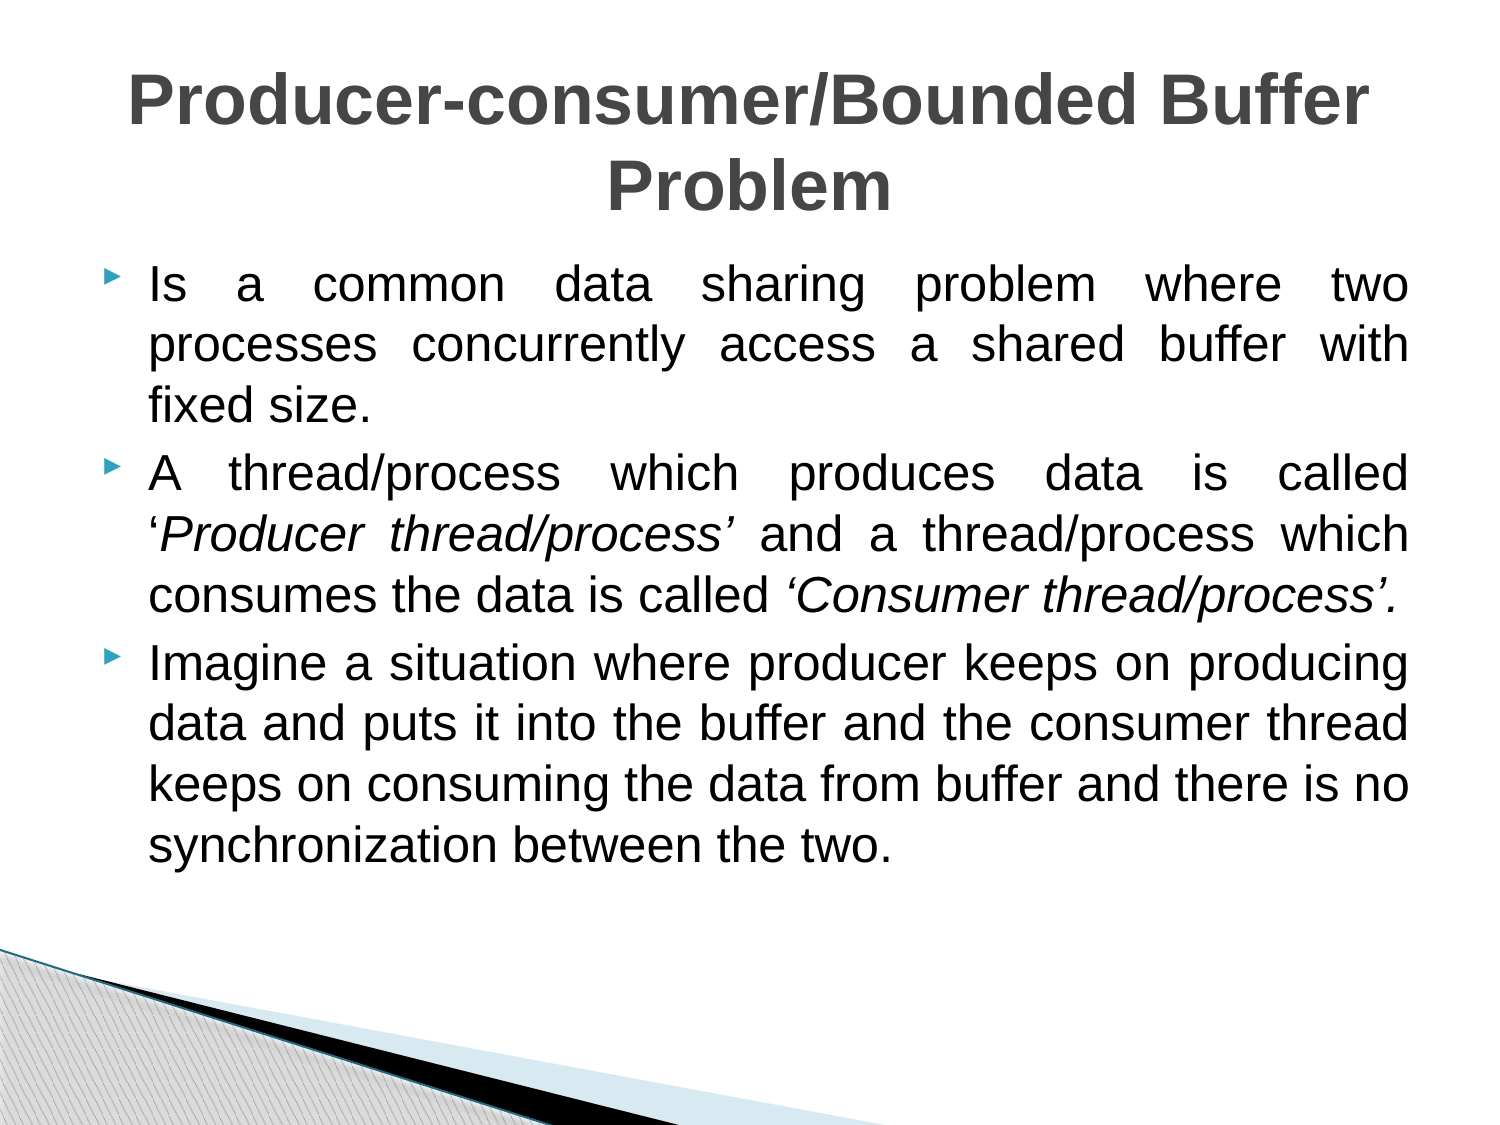

# Producer-consumer/Bounded Buffer Problem
Is a common data sharing problem where two processes concurrently access a shared buffer with fixed size.
A thread/process which produces data is called ‘Producer thread/process’ and a thread/process which consumes the data is called ‘Consumer thread/process’.
Imagine a situation where producer keeps on producing data and puts it into the buffer and the consumer thread keeps on consuming the data from buffer and there is no synchronization between the two.